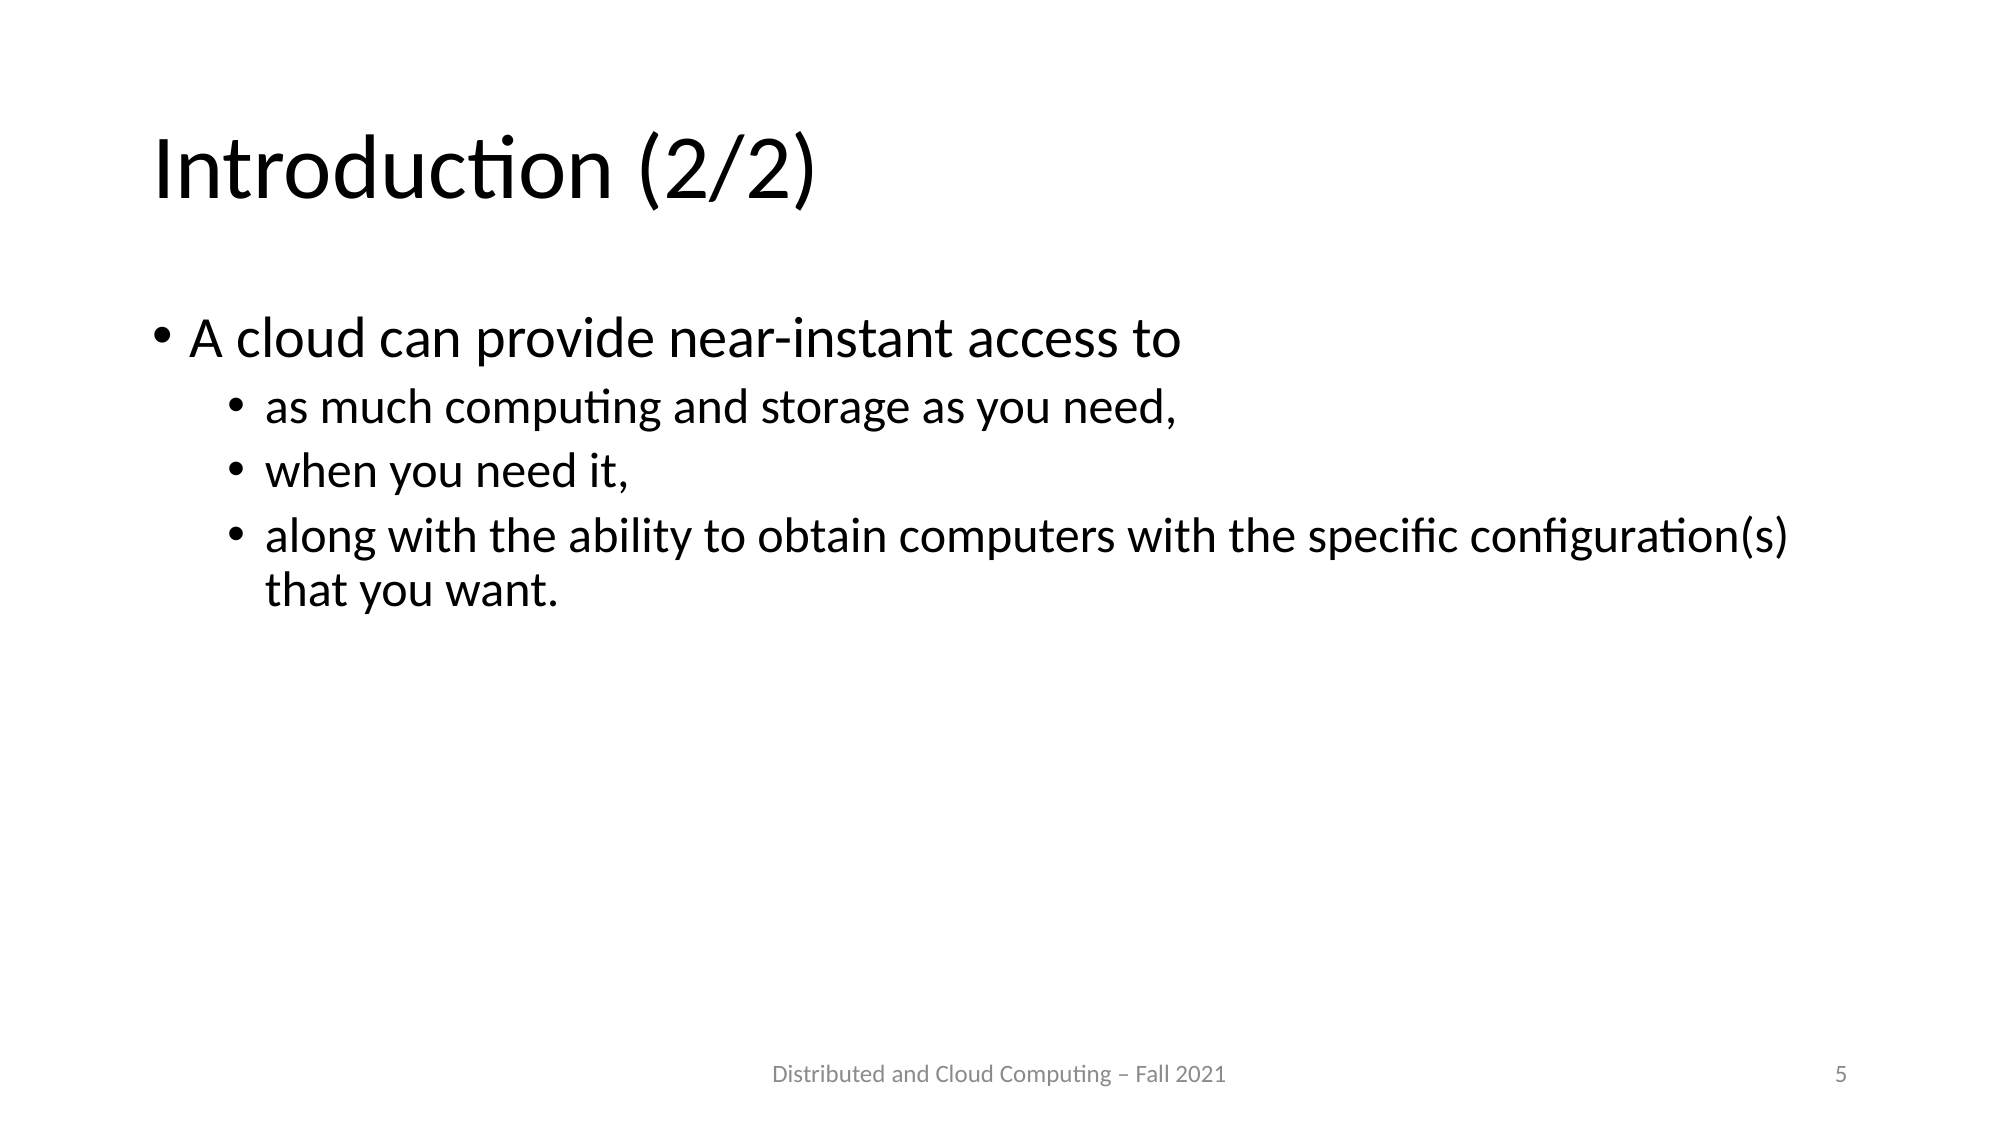

# Introduction (2/2)
A cloud can provide near-instant access to
as much computing and storage as you need,
when you need it,
along with the ability to obtain computers with the specific configuration(s) that you want.

Distributed and Cloud Computing – Fall 2021
5